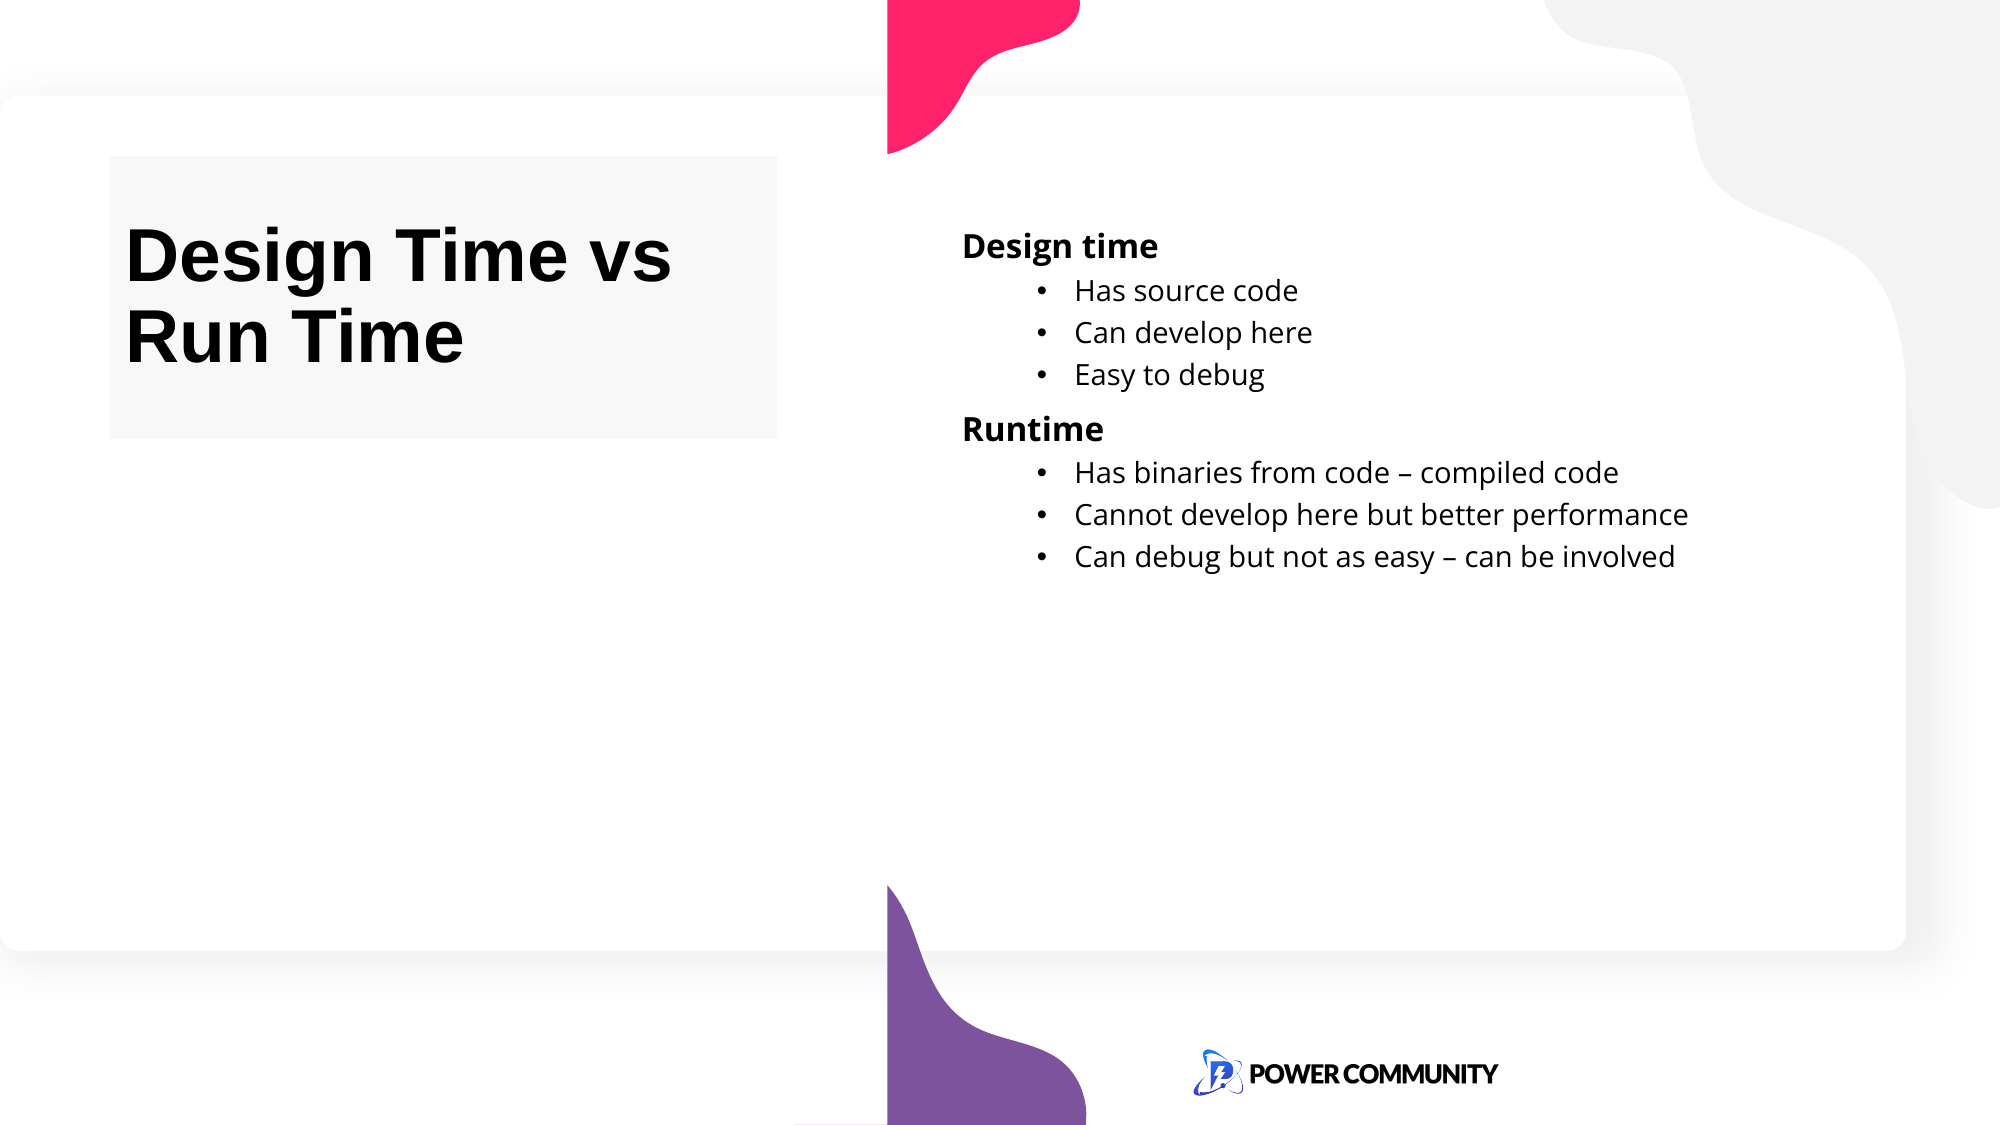

# Design Time vs Run Time

Design time
Has source code
Can develop here
Easy to debug
Runtime
Has binaries from code – compiled code
Cannot develop here but better performance
Can debug but not as easy – can be involved